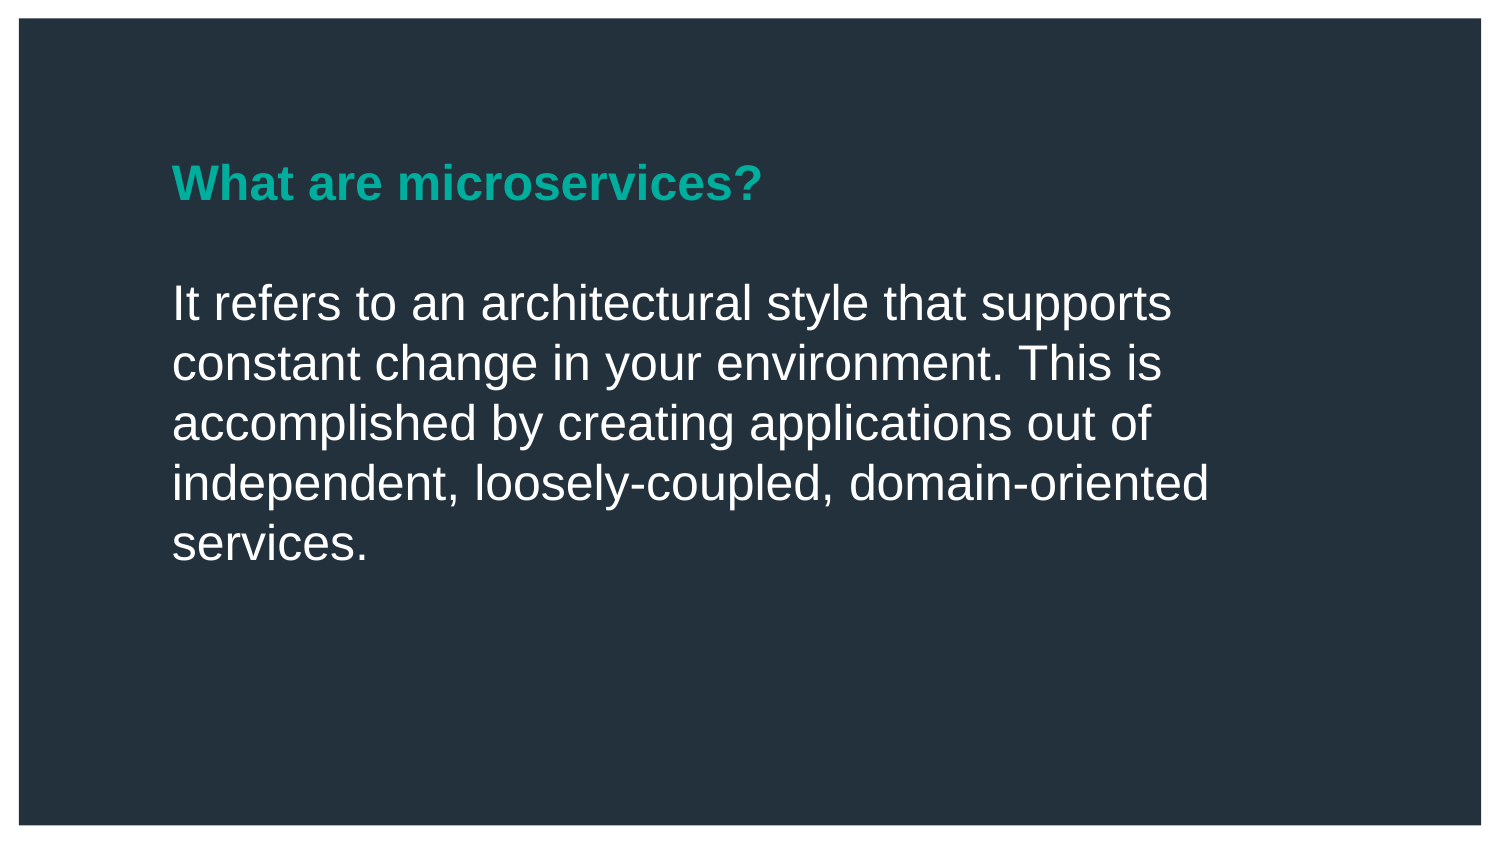

What are microservices?

It refers to an architectural style that supports constant change in your environment. This is accomplished by creating applications out of independent, loosely-coupled, domain-oriented services.